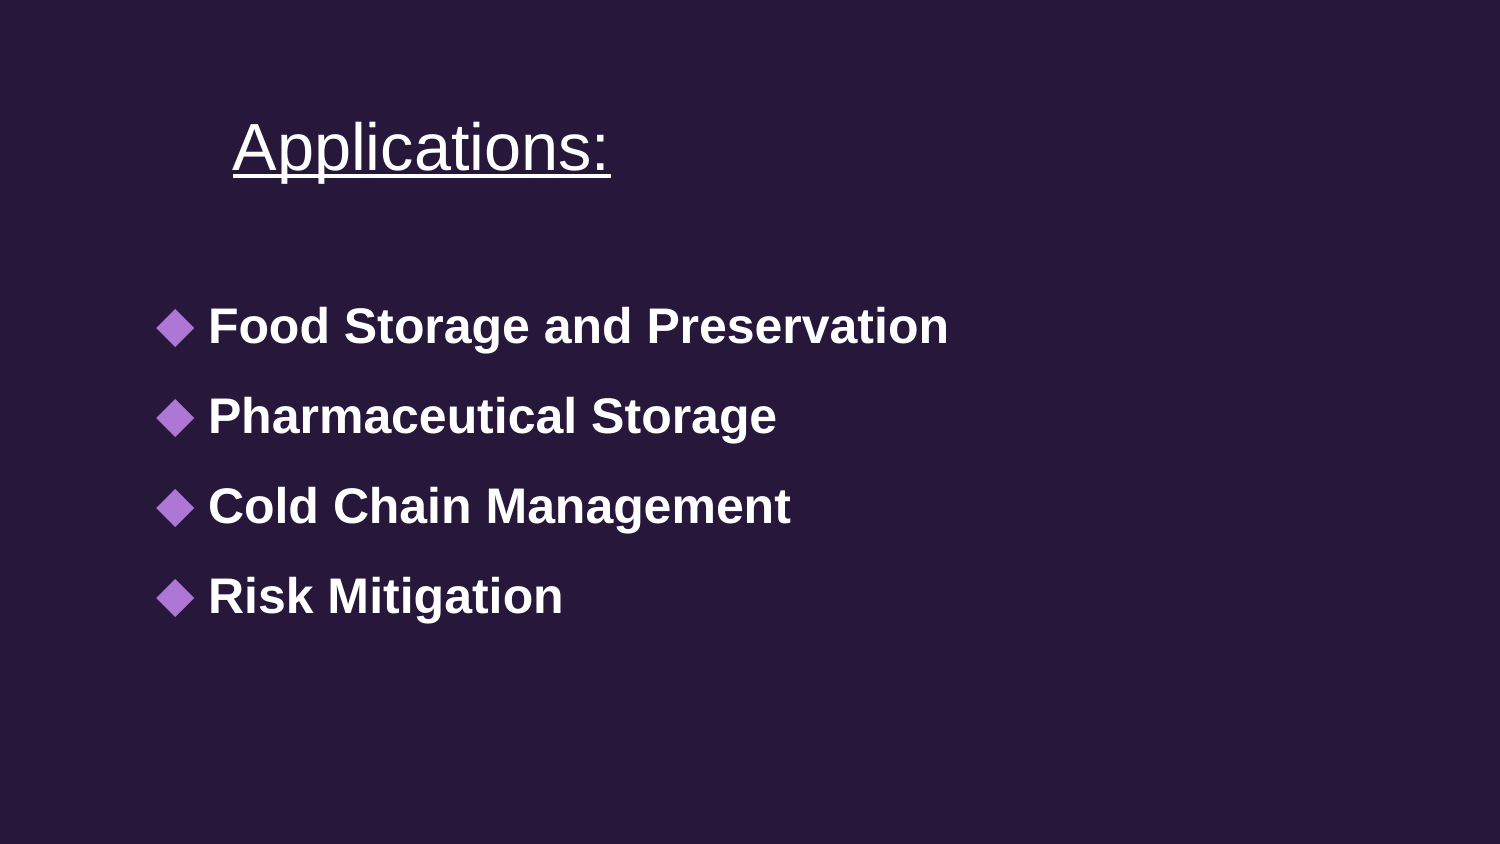

# Applications:
Food Storage and Preservation
Pharmaceutical Storage
Cold Chain Management
Risk Mitigation